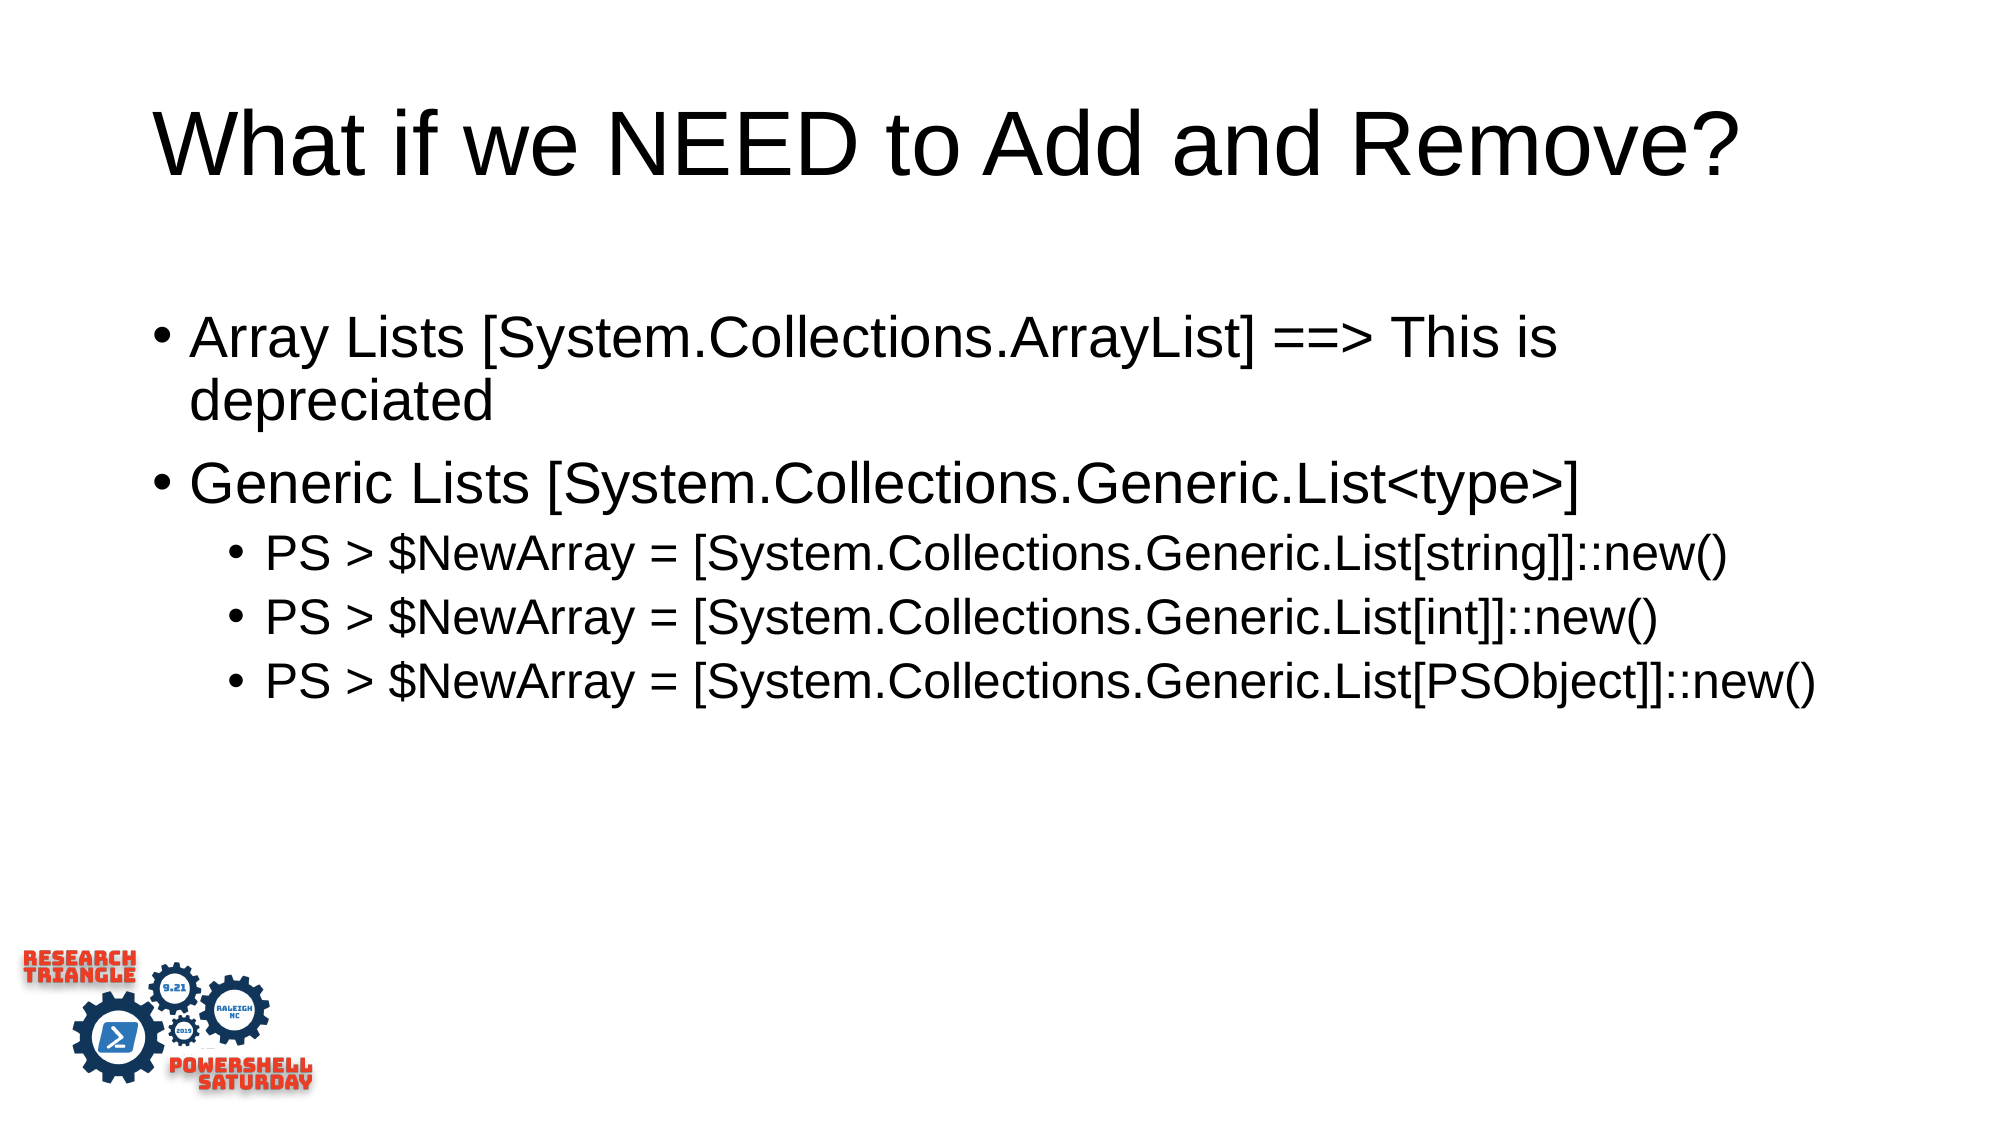

# What if we NEED to Add and Remove?
Array Lists [System.Collections.ArrayList] ==> This is depreciated
Generic Lists [System.Collections.Generic.List<type>]
PS > $NewArray = [System.Collections.Generic.List[string]]::new()
PS > $NewArray = [System.Collections.Generic.List[int]]::new()
PS > $NewArray = [System.Collections.Generic.List[PSObject]]::new()